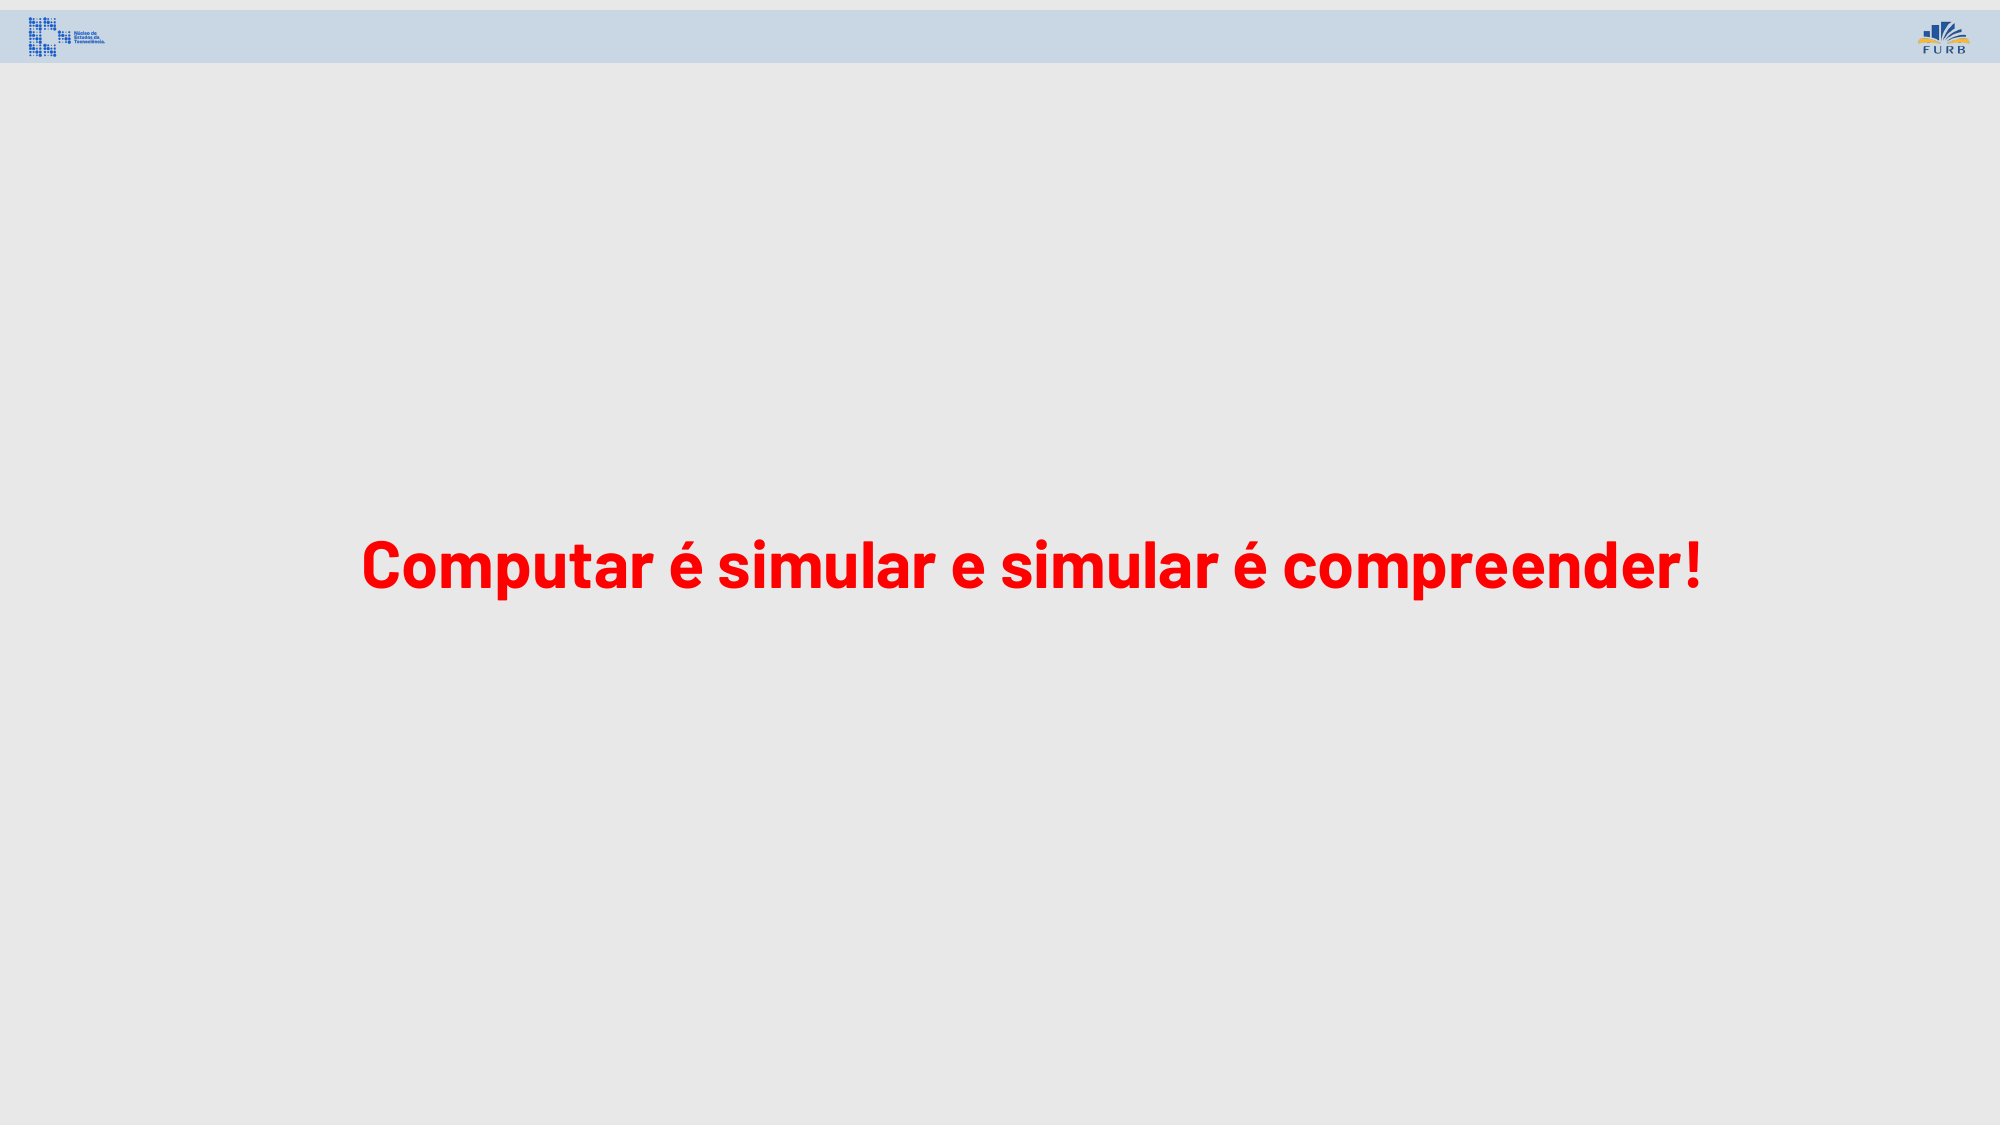

Computar é simular e simular é compreender!